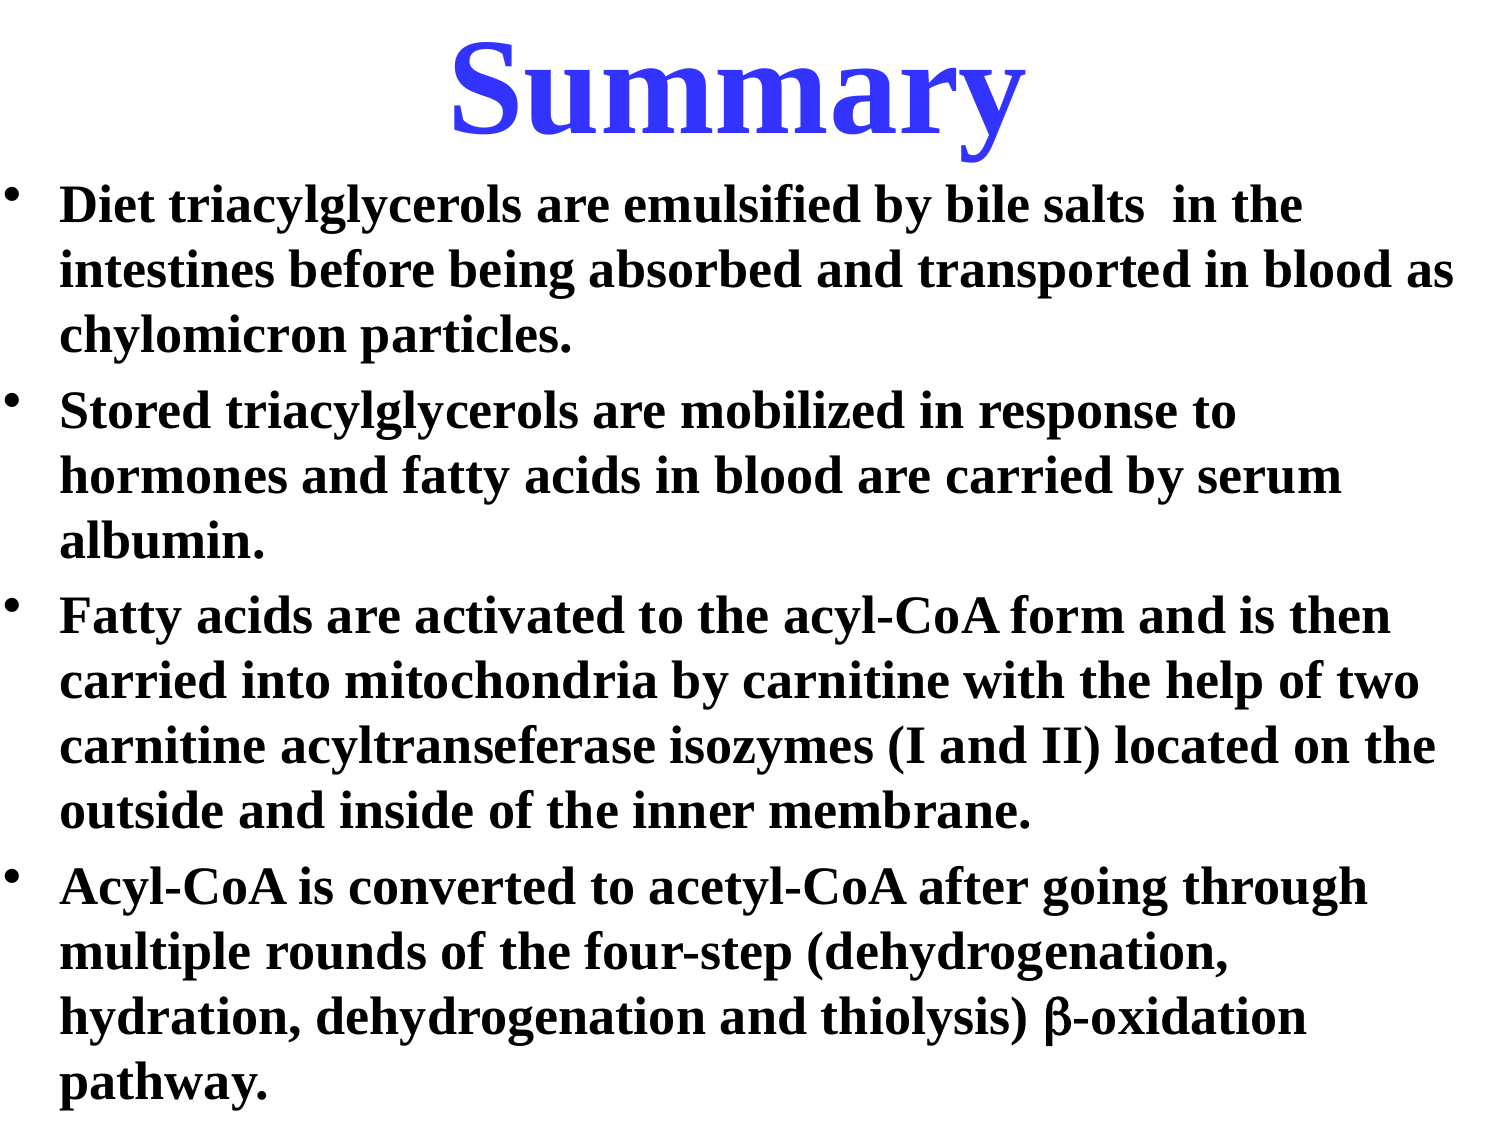

# Summary
Diet triacylglycerols are emulsified by bile salts  in the intestines before being absorbed and transported in blood as chylomicron particles.
Stored triacylglycerols are mobilized in response to hormones and fatty acids in blood are carried by serum albumin.
Fatty acids are activated to the acyl-CoA form and is then carried into mitochondria by carnitine with the help of two carnitine acyltranseferase isozymes (I and II) located on the outside and inside of the inner membrane.
Acyl-CoA is converted to acetyl-CoA after going through multiple rounds of the four-step (dehydrogenation, hydration, dehydrogenation and thiolysis) β-oxidation pathway.